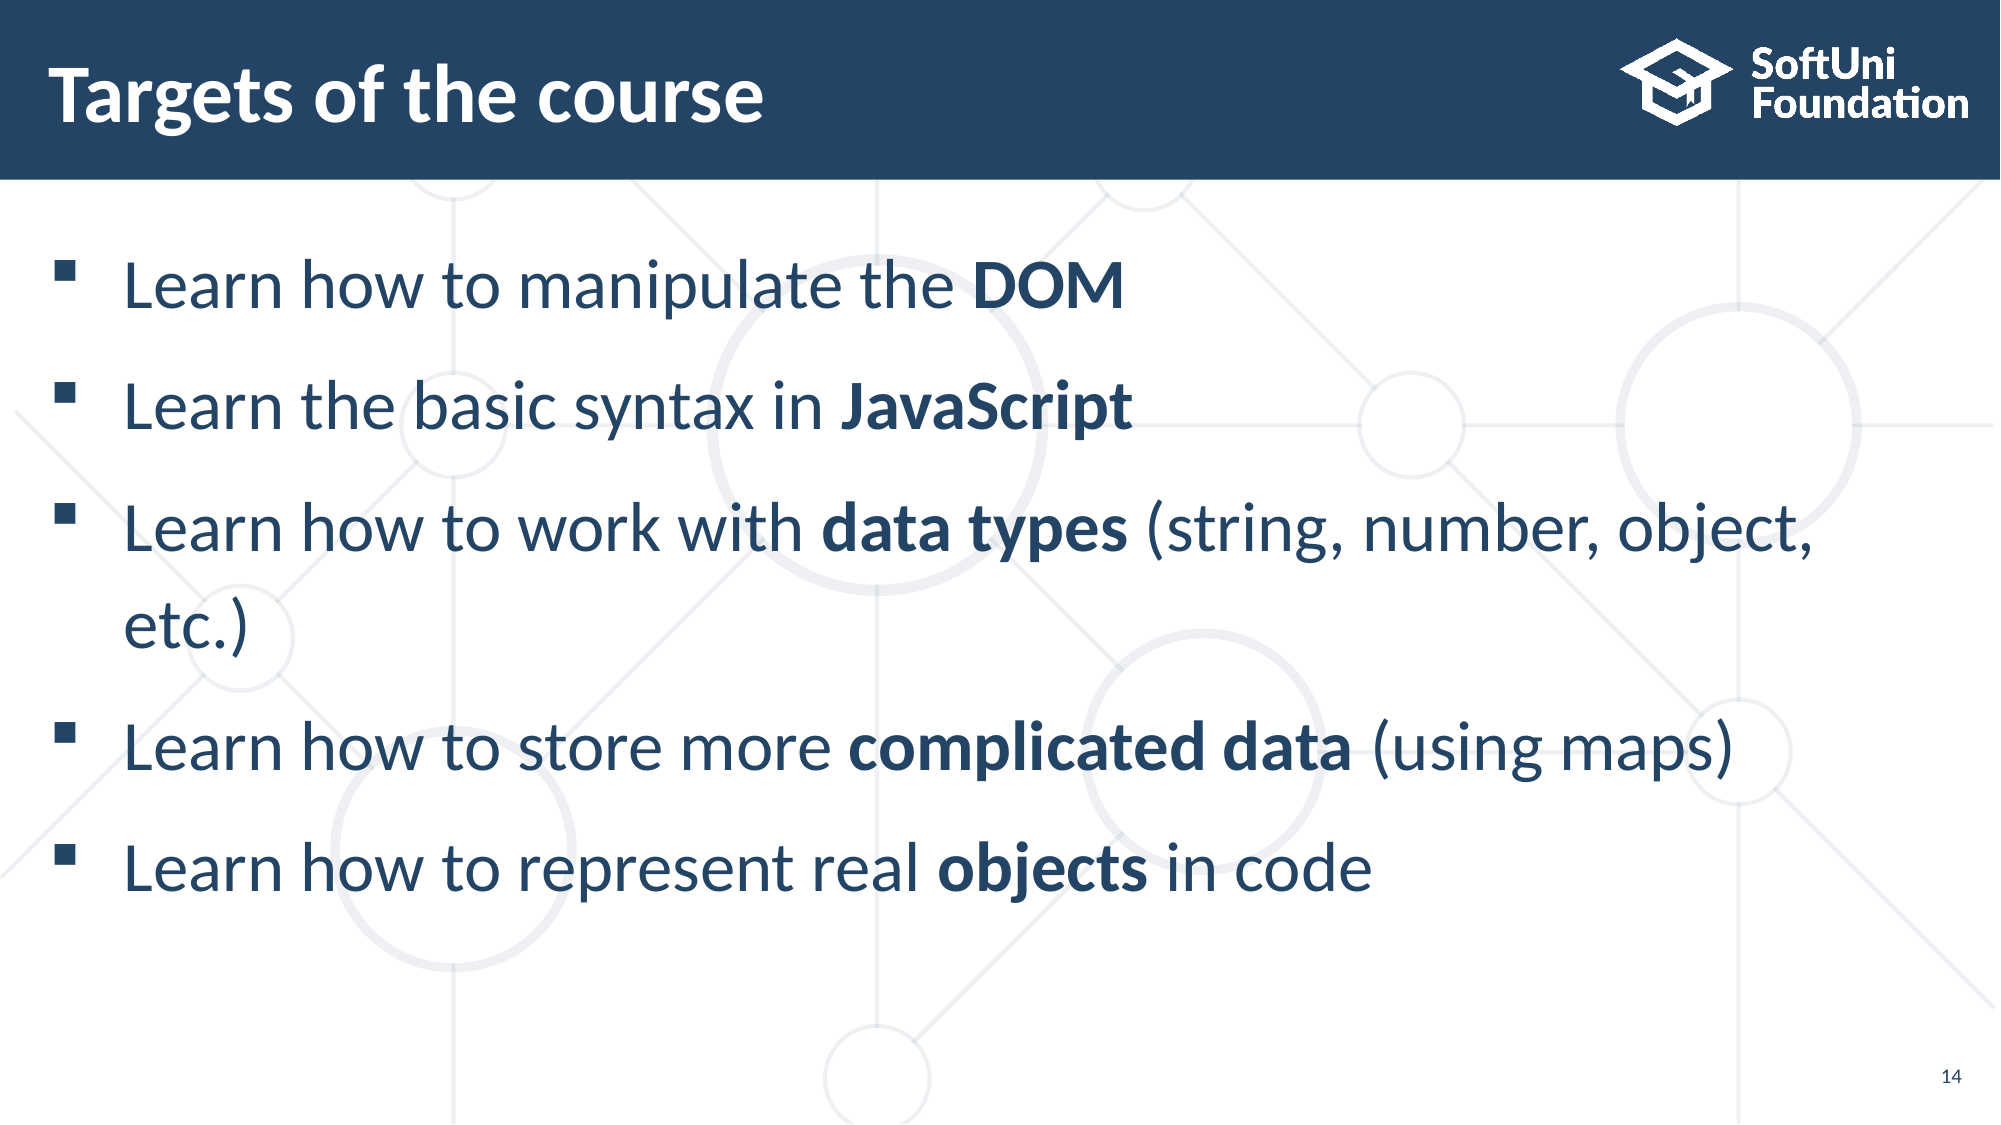

# Targets of the course
Learn how to manipulate the DOM
Learn the basic syntax in JavaScript
Learn how to work with data types (string, number, object,
etc.)
Learn how to store more complicated data (using maps)
Learn how to represent real objects in code

14